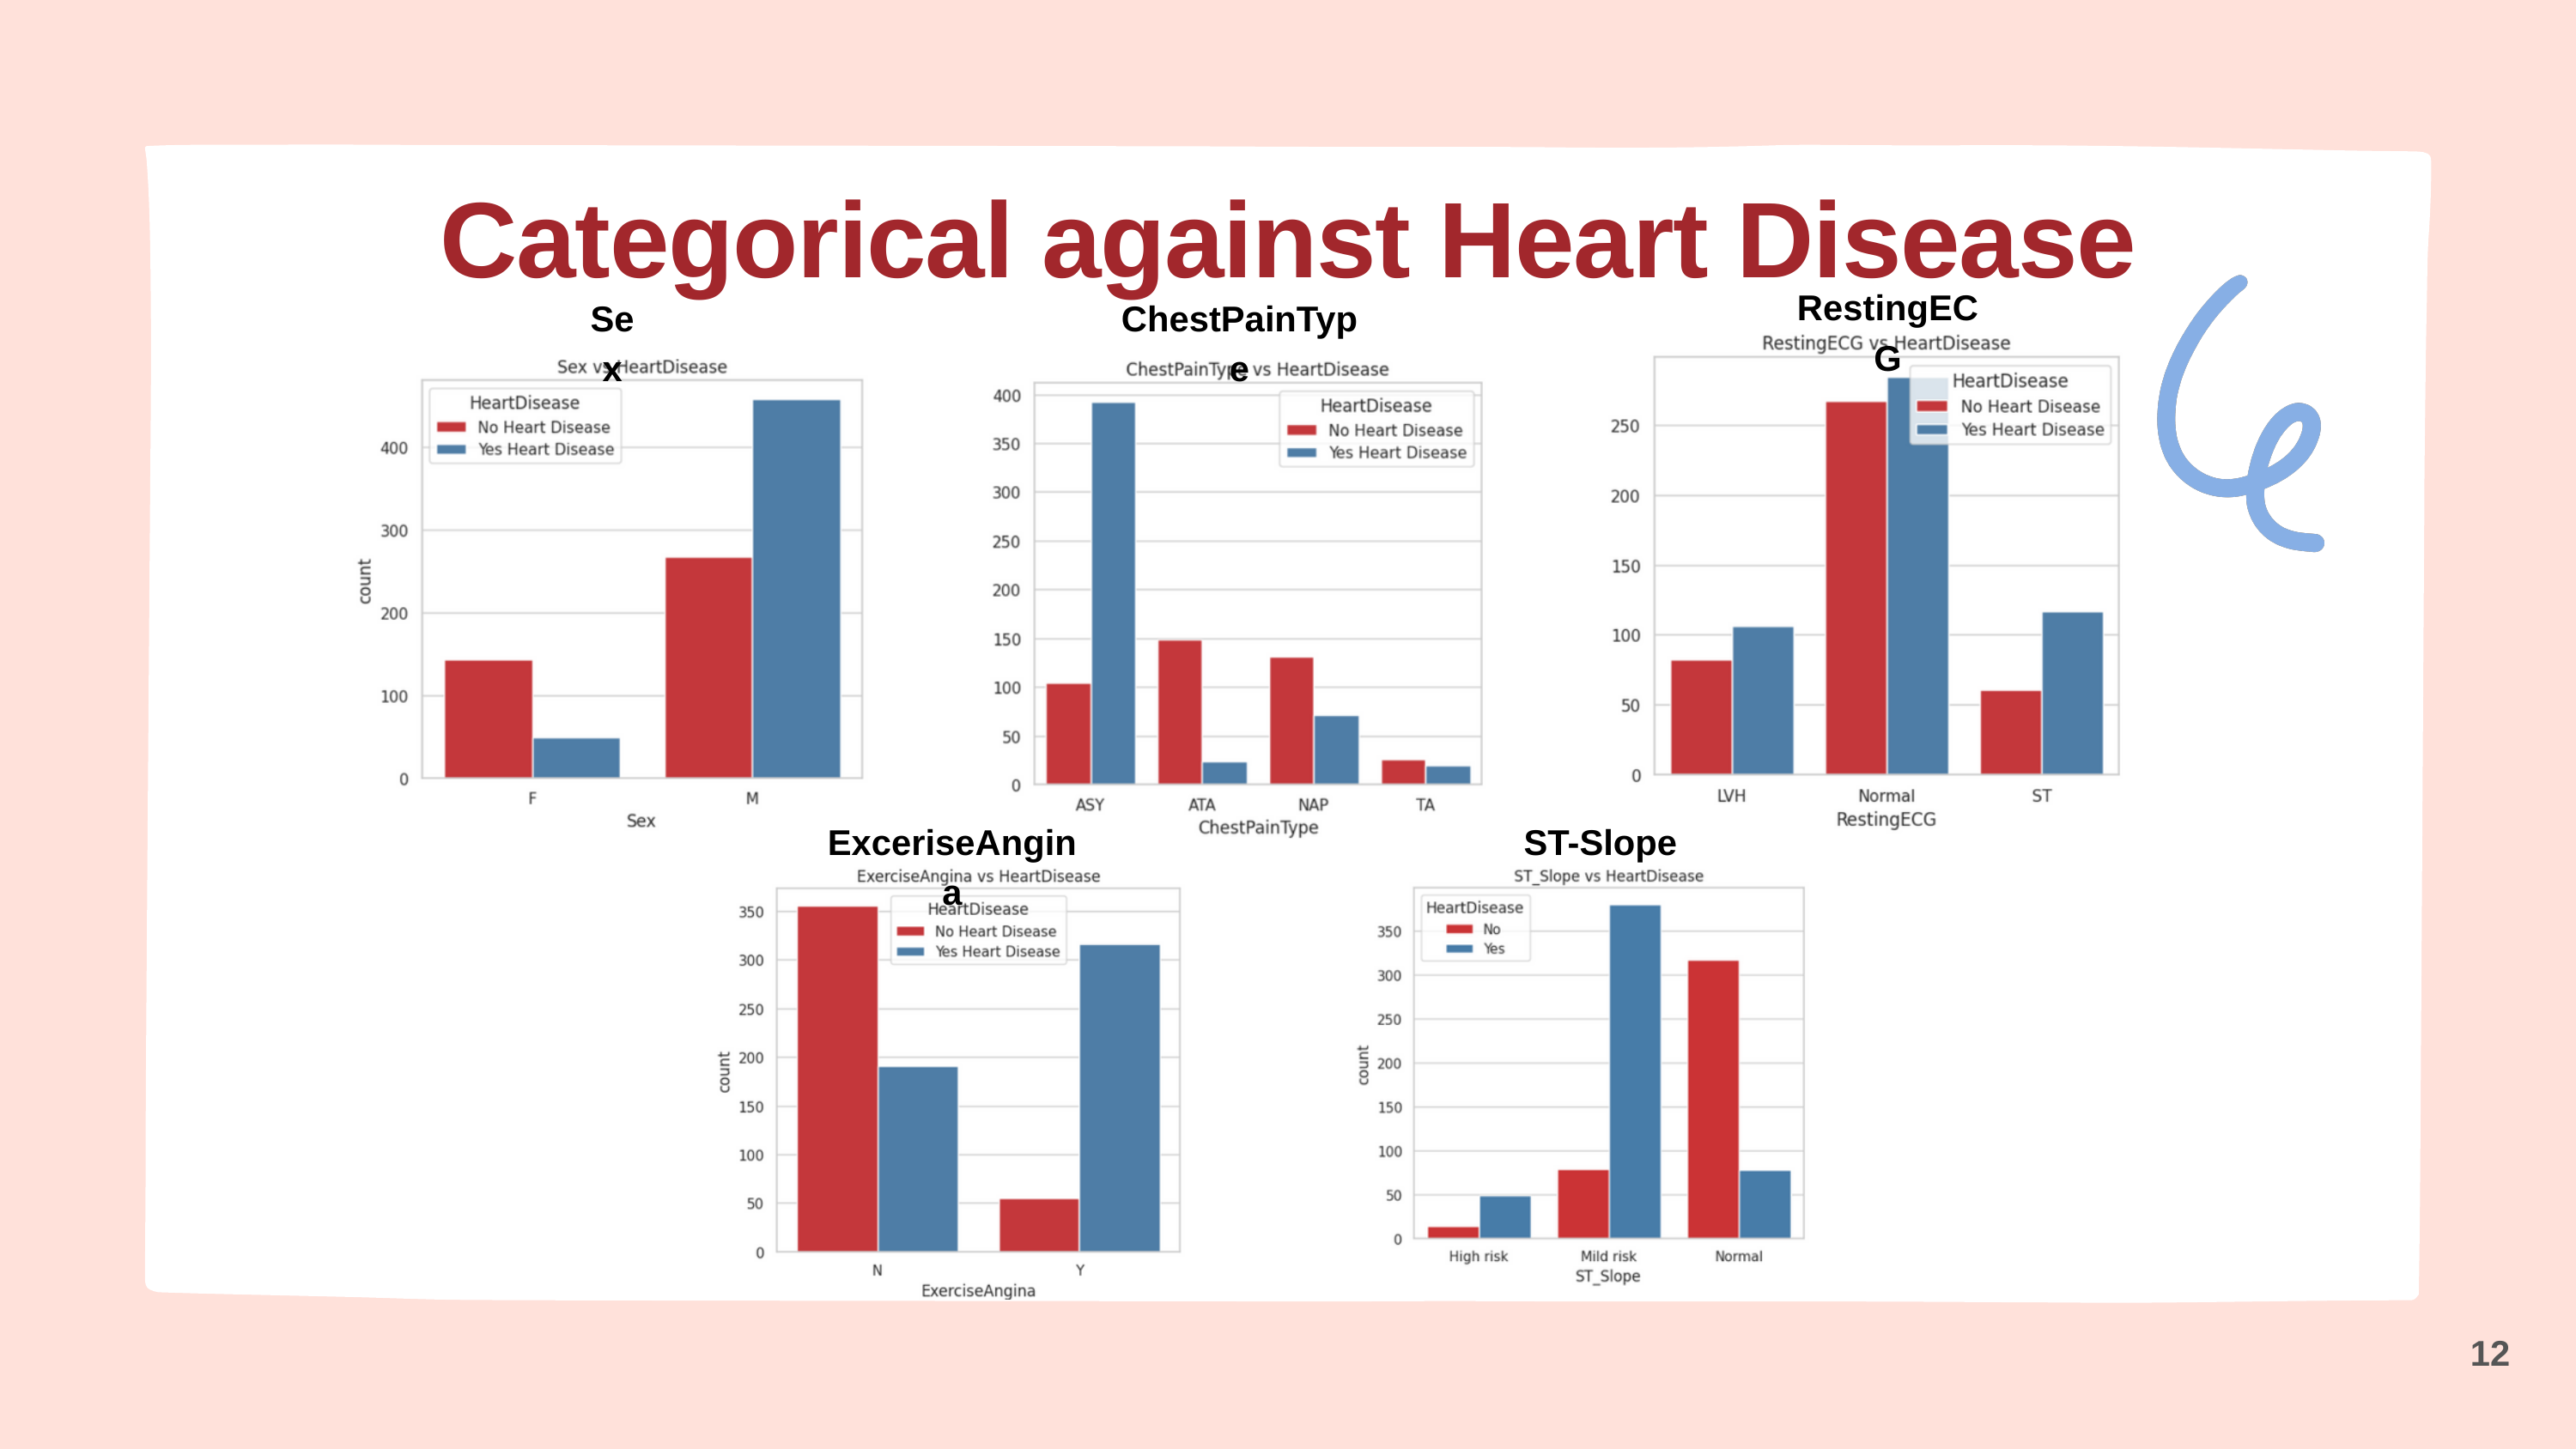

Categorical against Heart Disease

RestingECG
Sex
ChestPainType

ExceriseAngina
ST-Slope

12